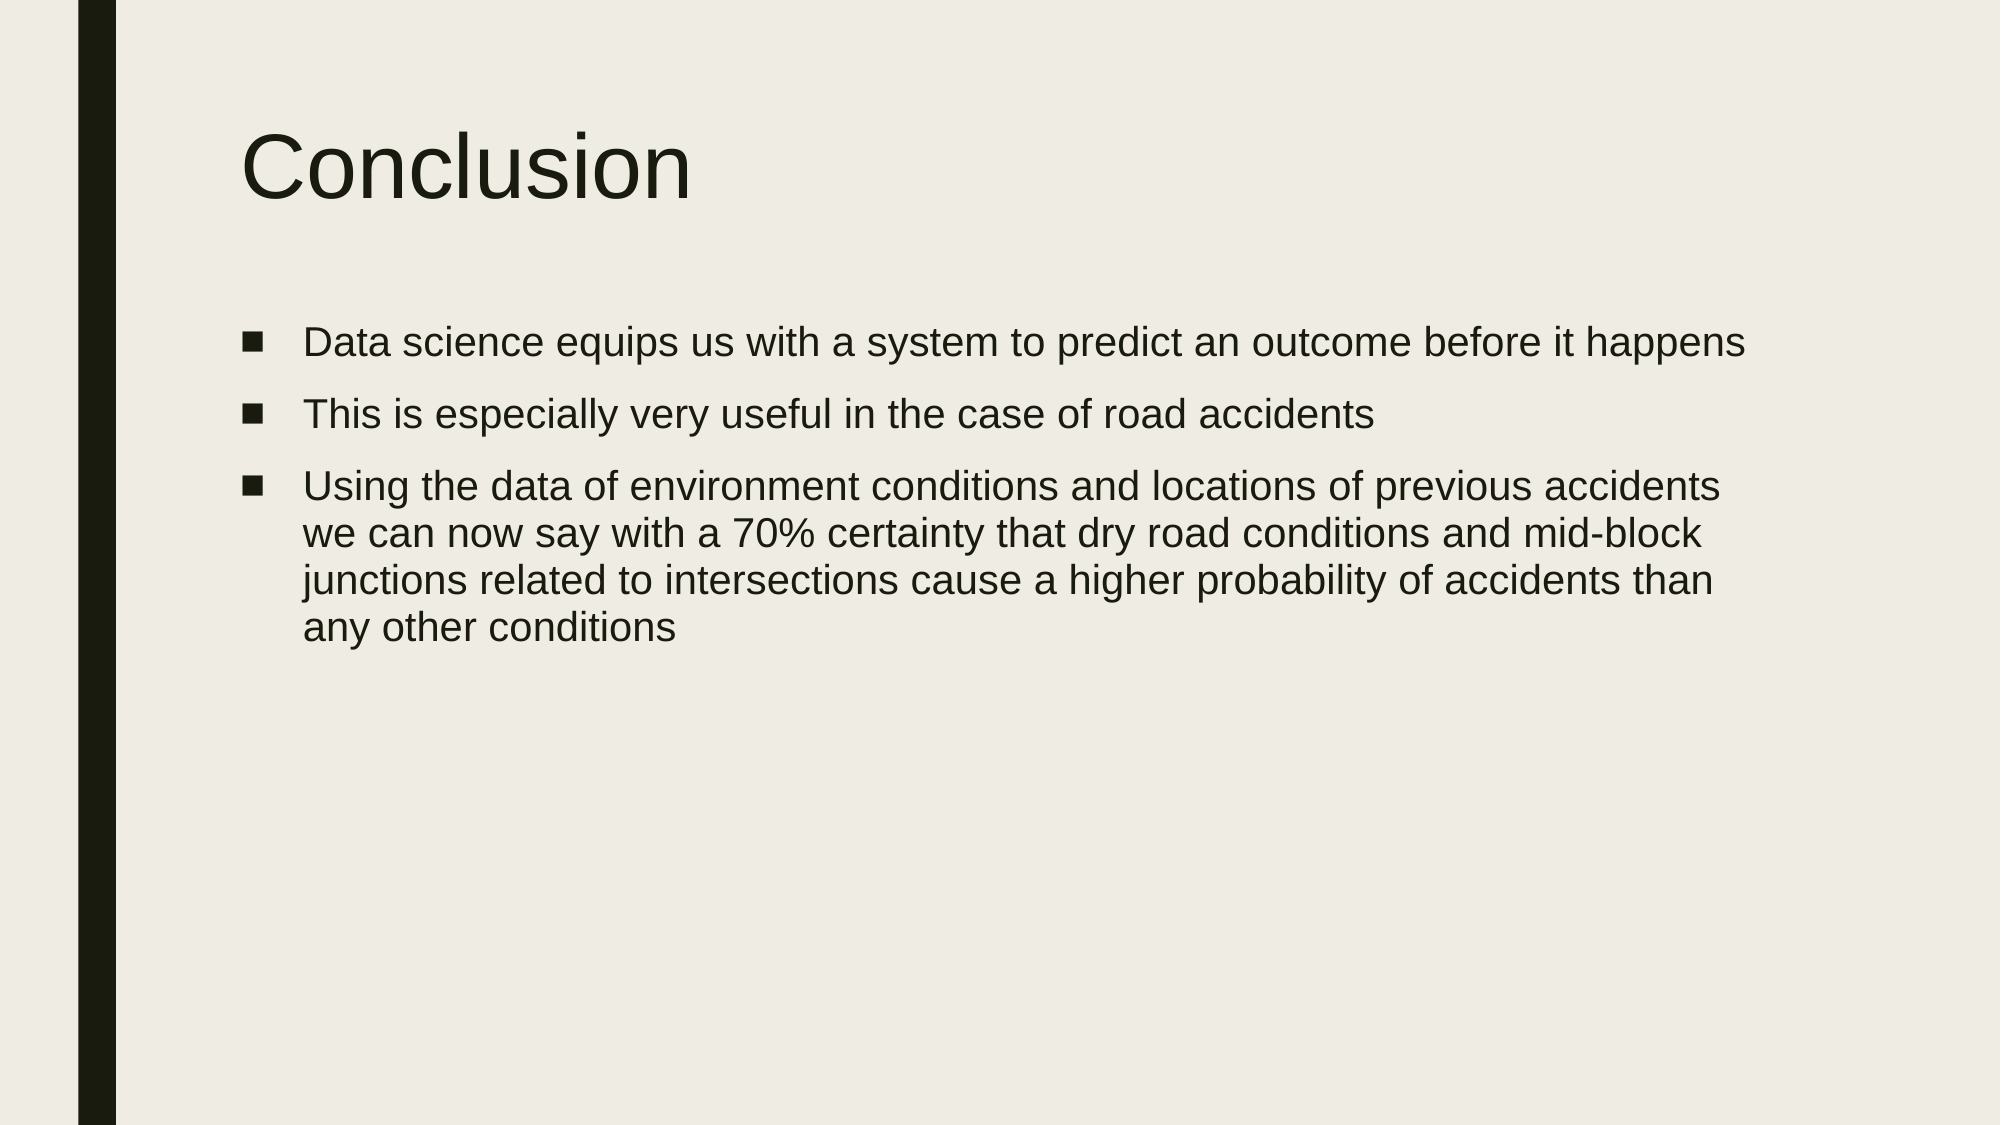

# Conclusion
Data science equips us with a system to predict an outcome before it happens
This is especially very useful in the case of road accidents
Using the data of environment conditions and locations of previous accidents we can now say with a 70% certainty that dry road conditions and mid-block junctions related to intersections cause a higher probability of accidents than any other conditions